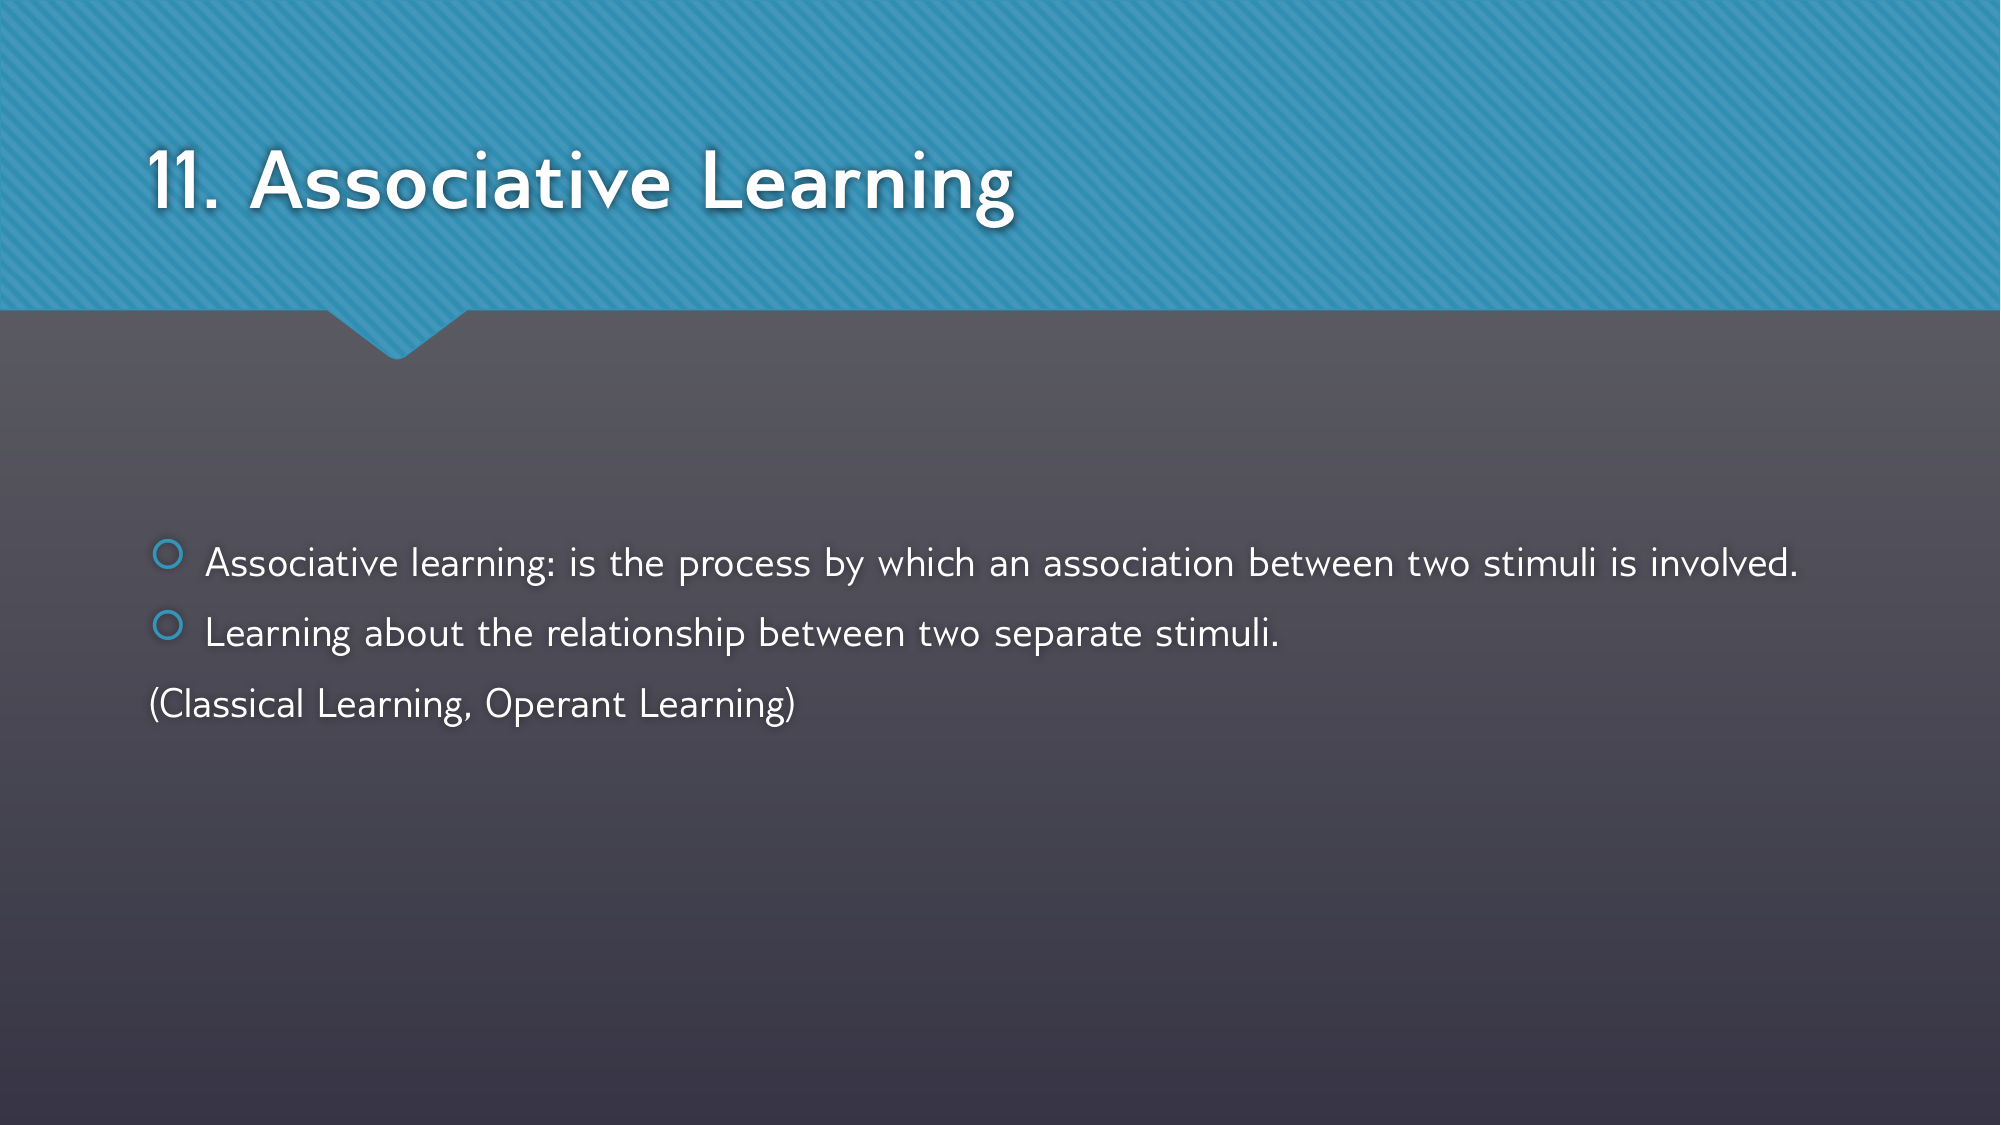

# 11. Associative Learning
Associative learning: is the process by which an association between two stimuli is involved.
Learning about the relationship between two separate stimuli.
(Classical Learning, Operant Learning)